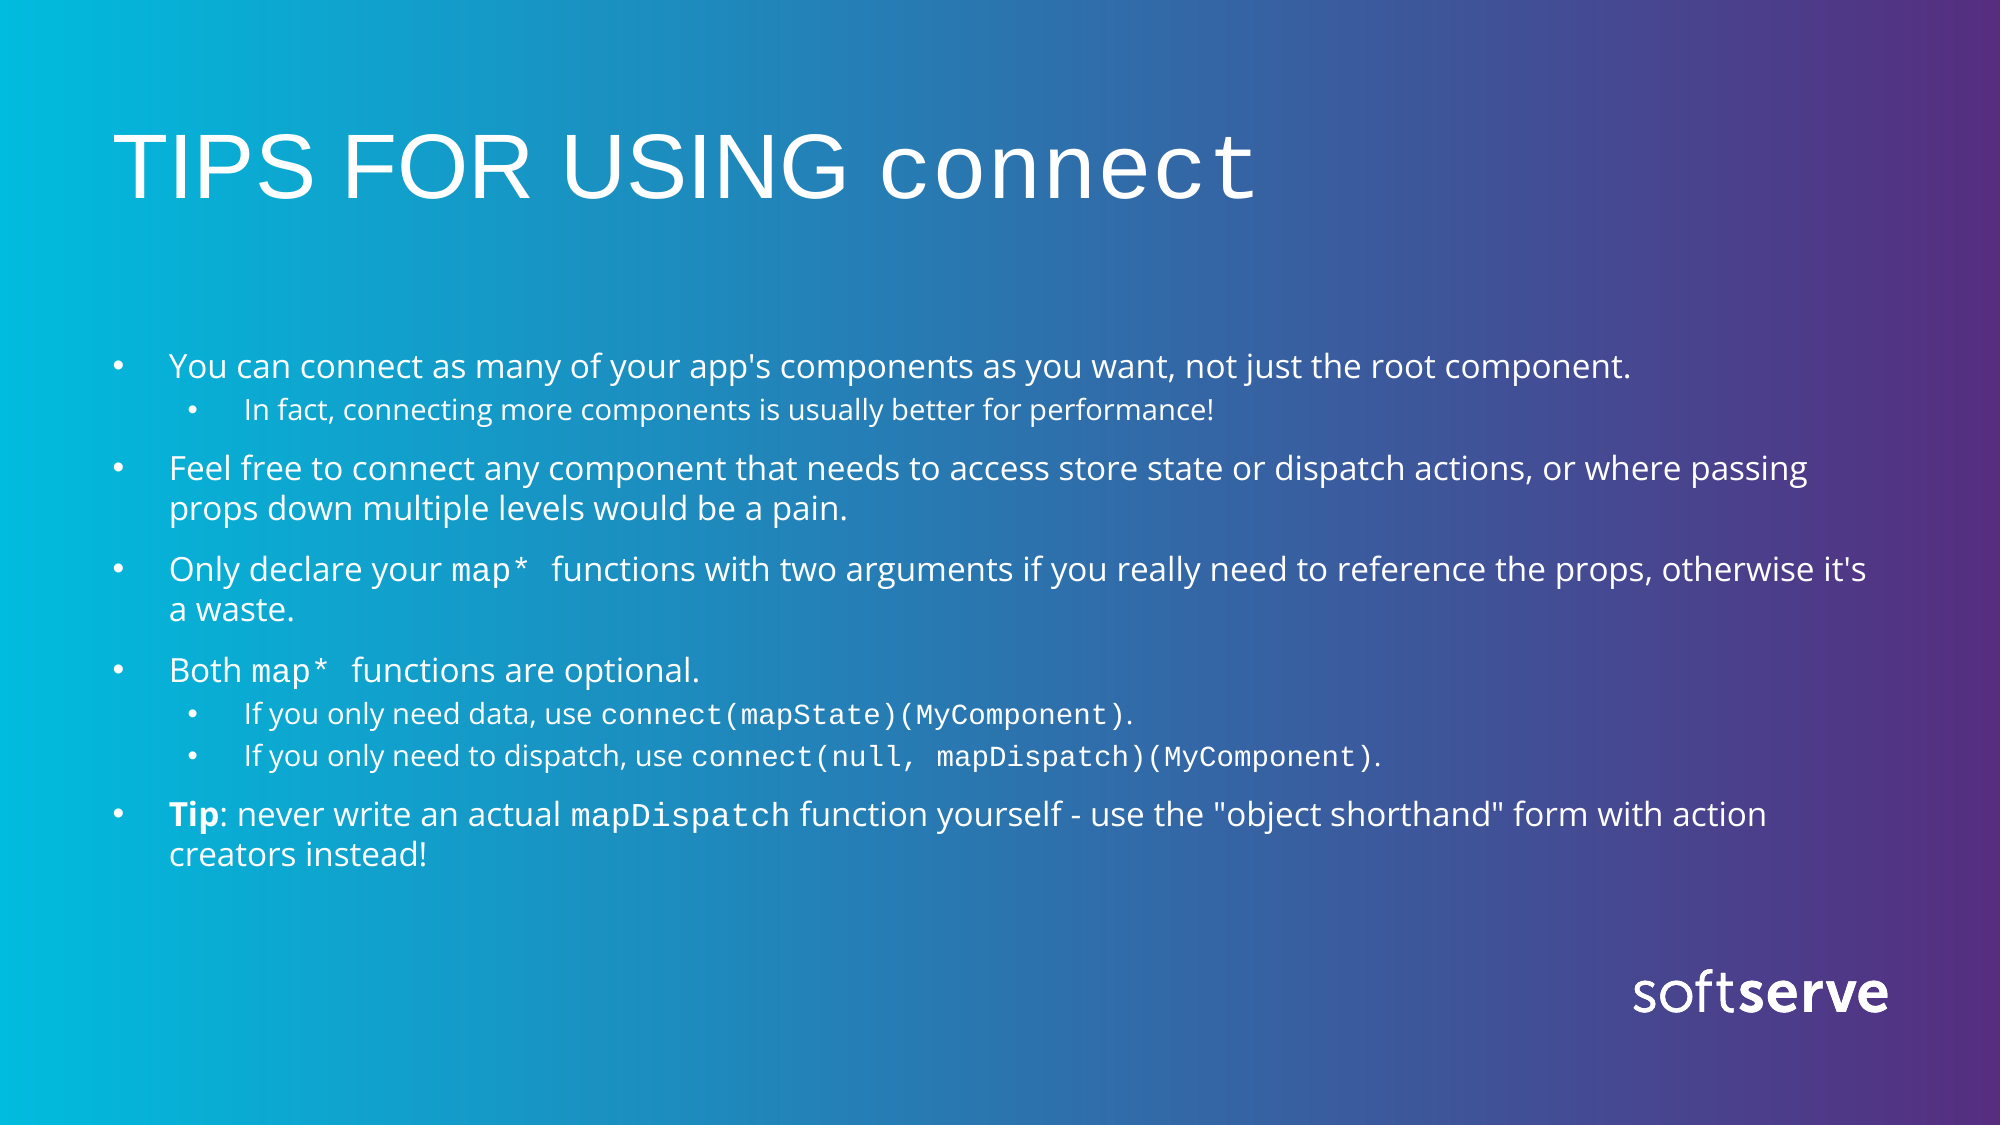

# TIPS FOR USING connect
You can connect as many of your app's components as you want, not just the root component.
In fact, connecting more components is usually better for performance!
Feel free to connect any component that needs to access store state or dispatch actions, or where passing props down multiple levels would be a pain.
Only declare your map* functions with two arguments if you really need to reference the props, otherwise it's a waste.
Both map* functions are optional.
If you only need data, use connect(mapState)(MyComponent).
If you only need to dispatch, use connect(null, mapDispatch)(MyComponent).
Tip: never write an actual mapDispatch function yourself - use the "object shorthand" form with action creators instead!